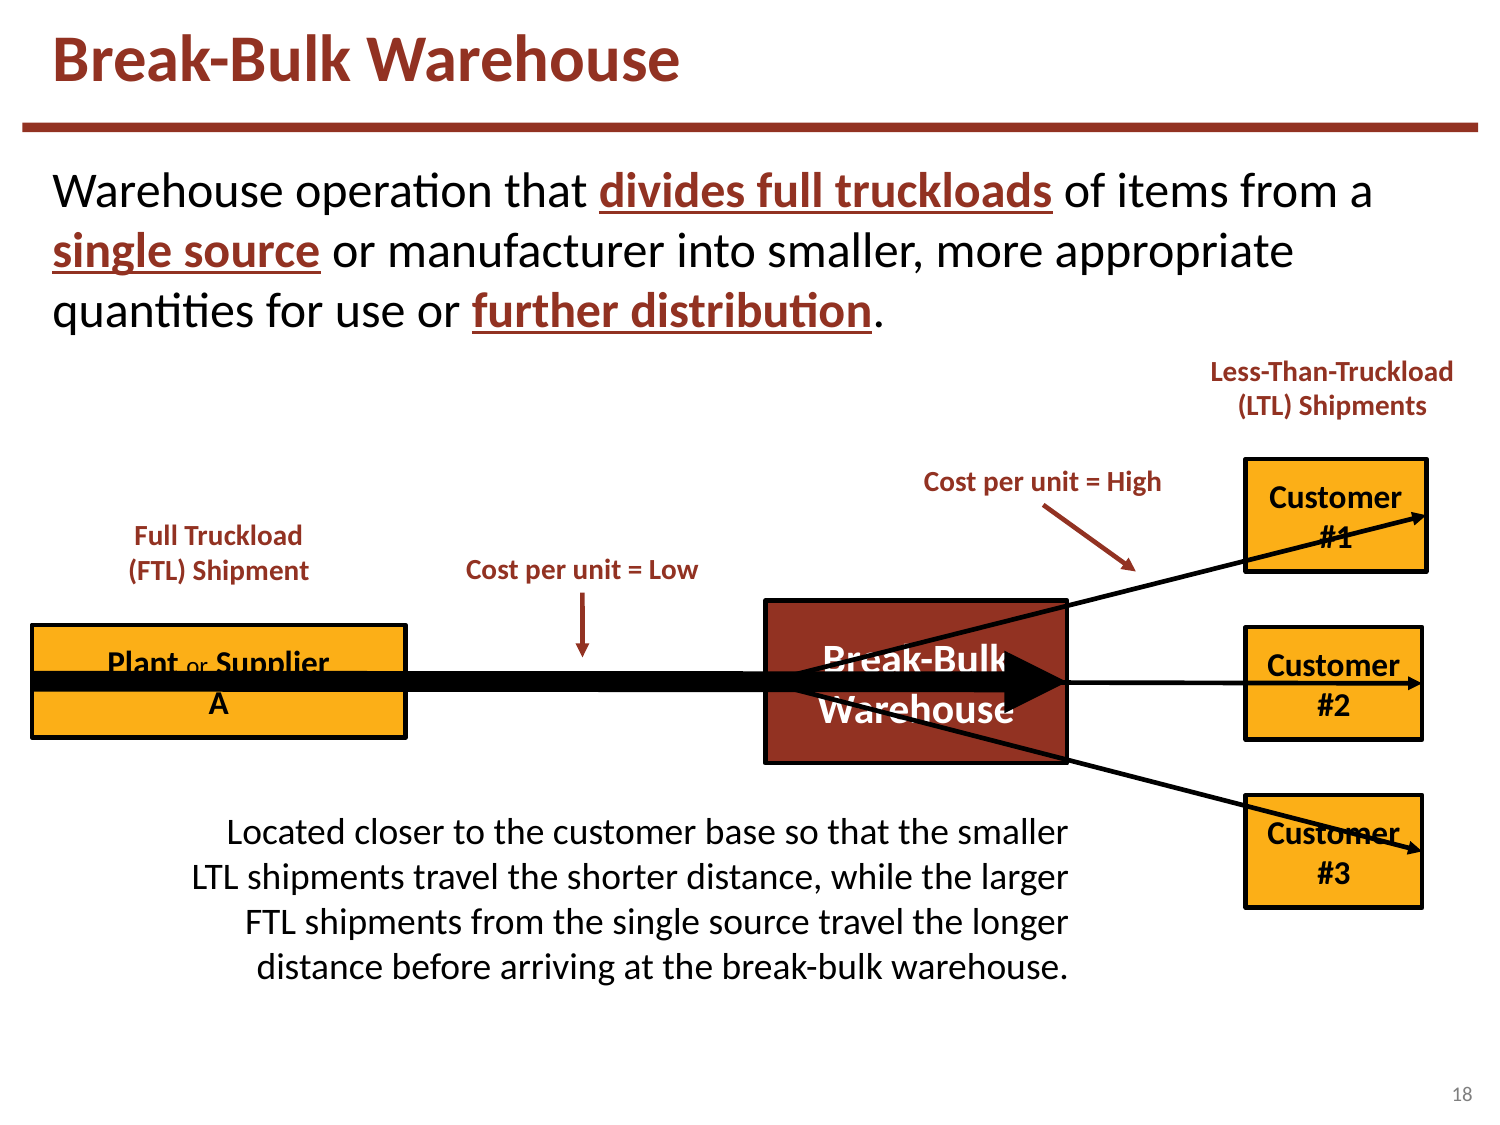

# Break-Bulk Warehouse
Warehouse operation that divides full truckloads of items from a single source or manufacturer into smaller, more appropriate quantities for use or further distribution.
Less-Than-Truckload
(LTL) Shipments
Cost per unit = High
Customer
#1
Full Truckload
(FTL) Shipment
Cost per unit = Low
Break-Bulk
Warehouse
Plant or Supplier
A
Customer
#2
Customer
#3
Located closer to the customer base so that the smaller LTL shipments travel the shorter distance, while the larger FTL shipments from the single source travel the longer distance before arriving at the break-bulk warehouse.
18